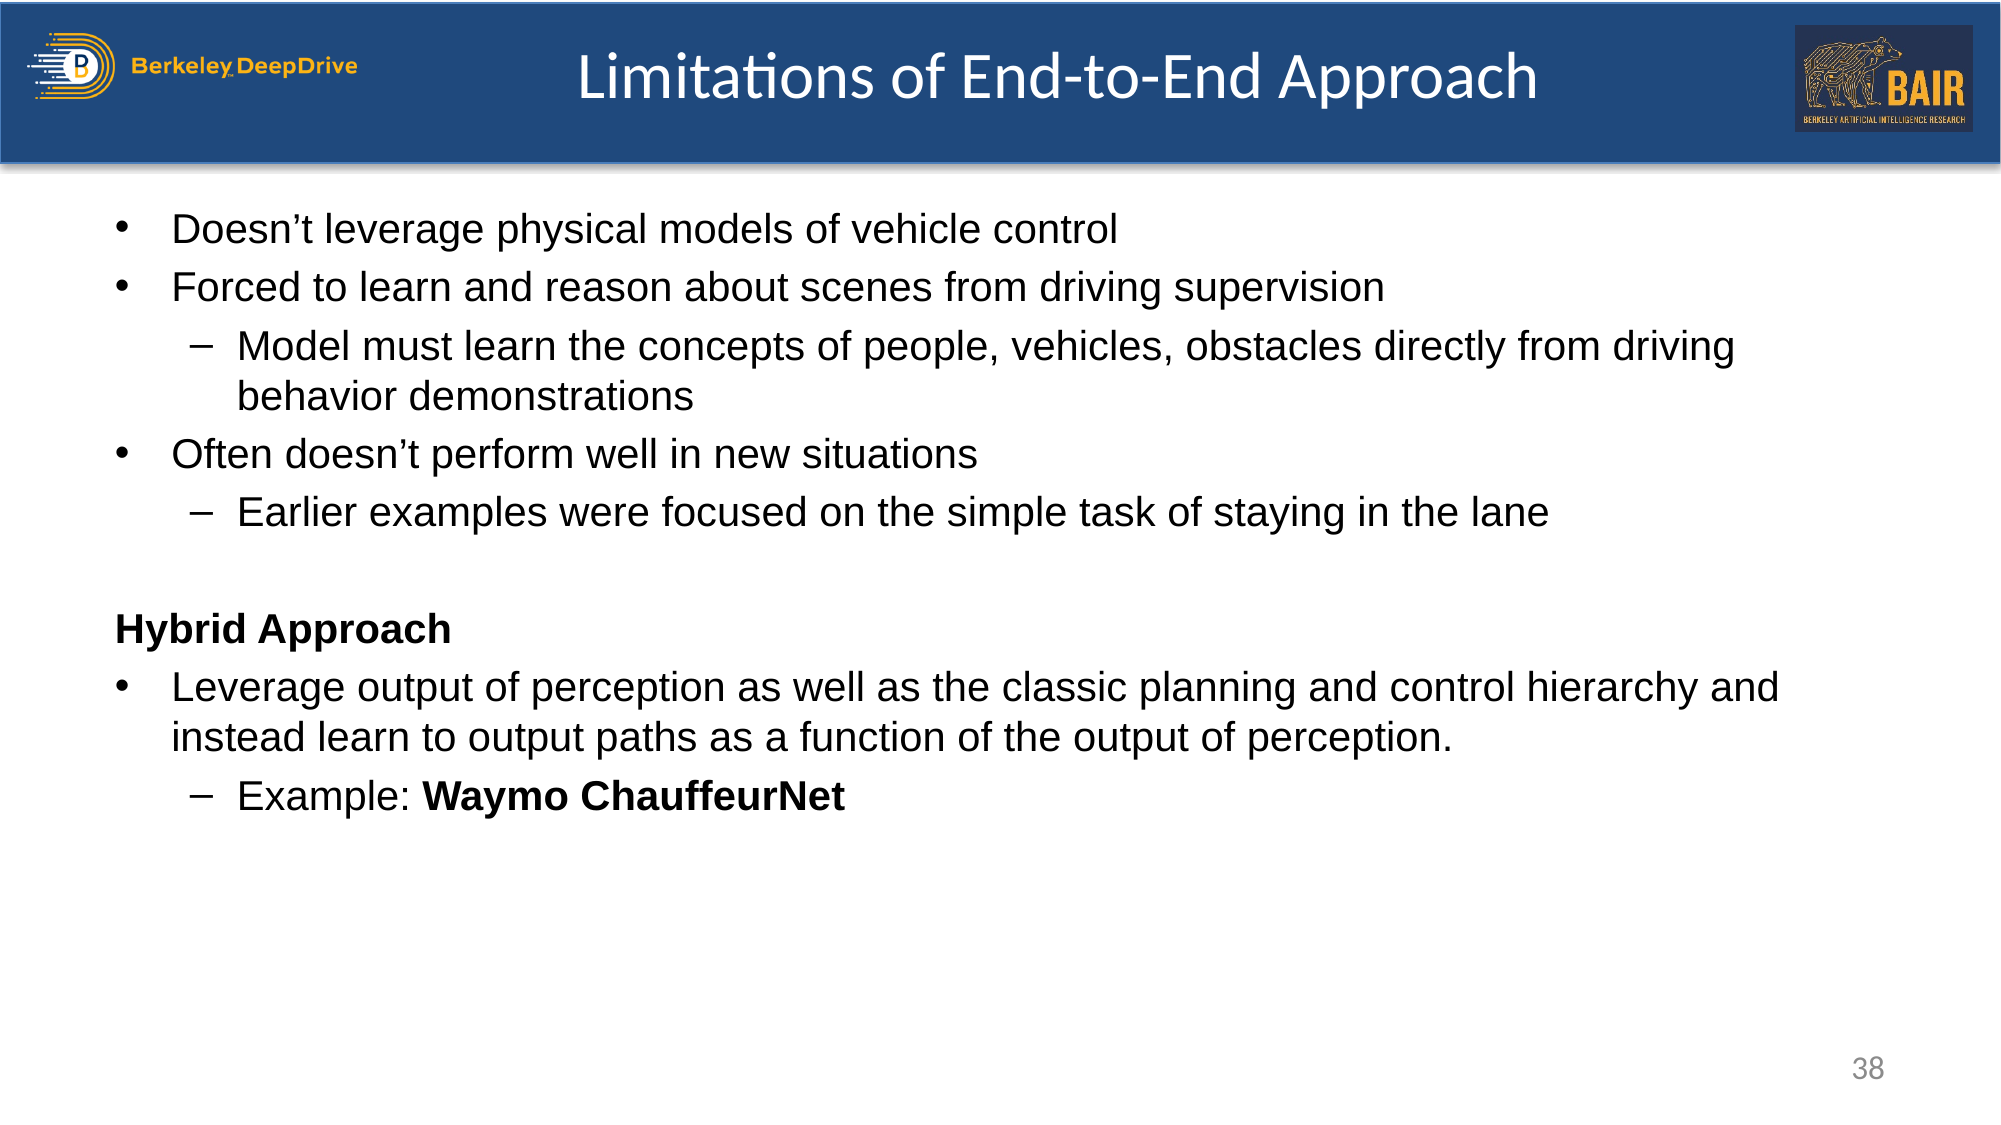

# Limitations of End-to-End Approach
Doesn’t leverage physical models of vehicle control
Forced to learn and reason about scenes from driving supervision
Model must learn the concepts of people, vehicles, obstacles directly from driving behavior demonstrations
Often doesn’t perform well in new situations
Earlier examples were focused on the simple task of staying in the lane

Hybrid Approach
Leverage output of perception as well as the classic planning and control hierarchy and instead learn to output paths as a function of the output of perception.
Example: Waymo ChauffeurNet
38